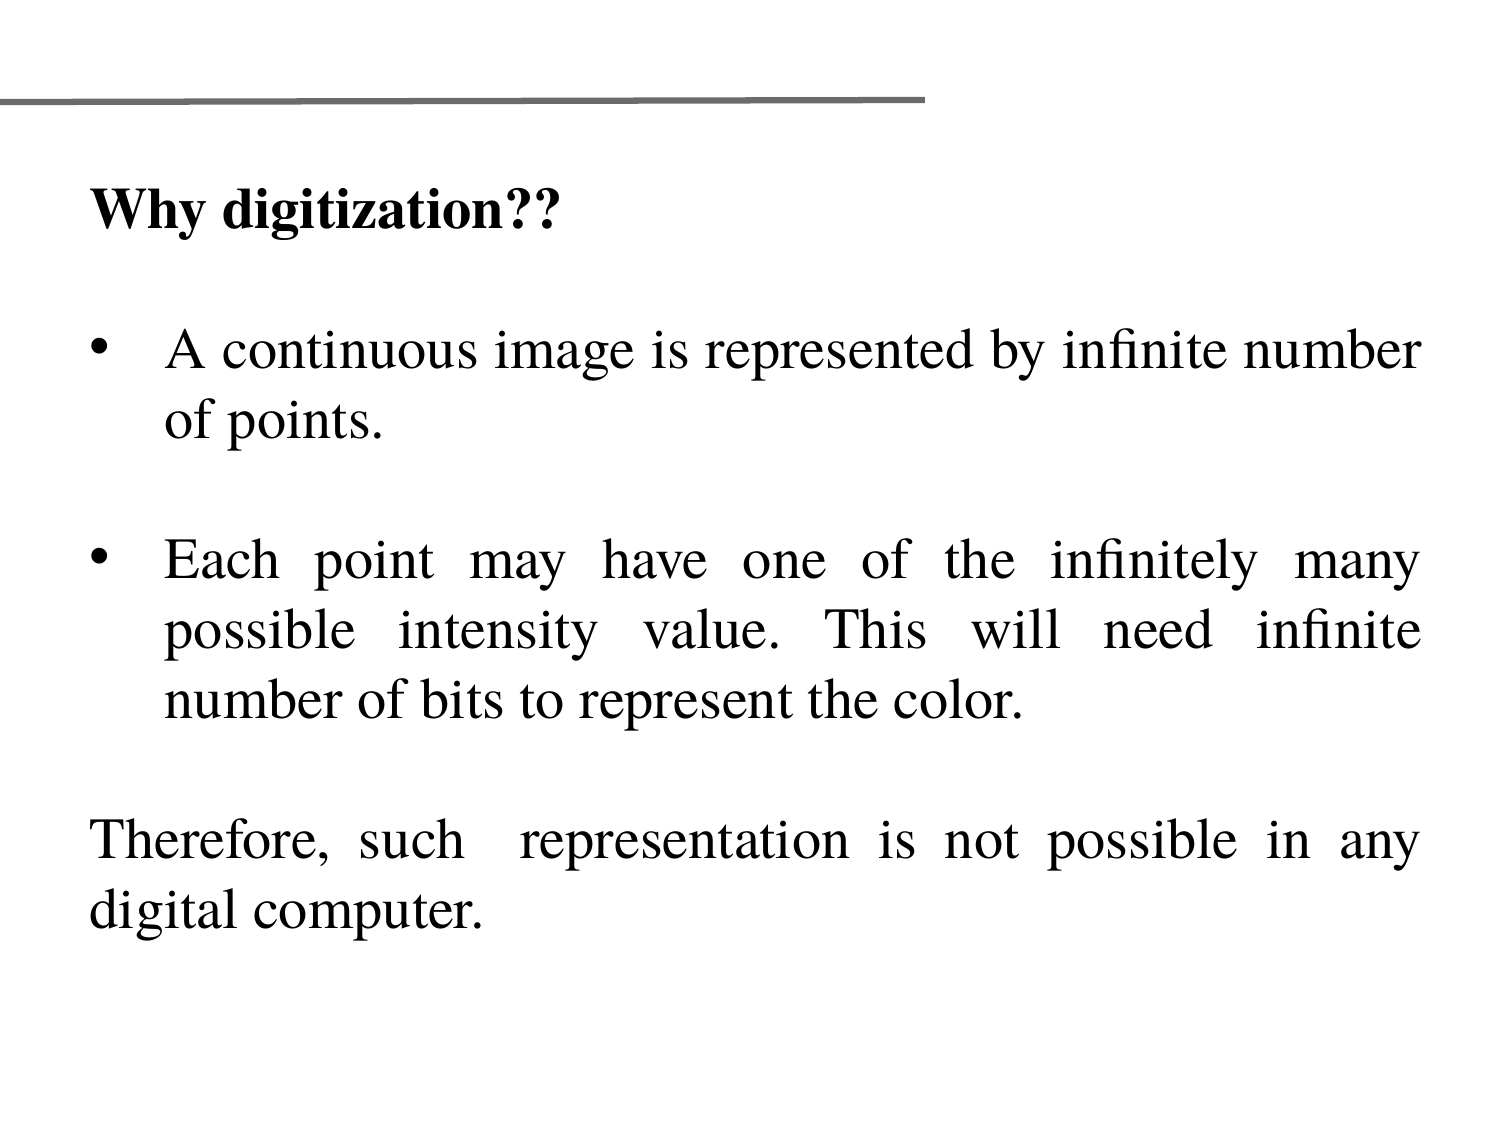

Why digitization??

A continuous image is represented by infinite number of points.

Each point may have one of the infinitely many possible intensity value. This will need infinite number of bits to represent the color.

Therefore, such  representation is not possible in any digital computer.